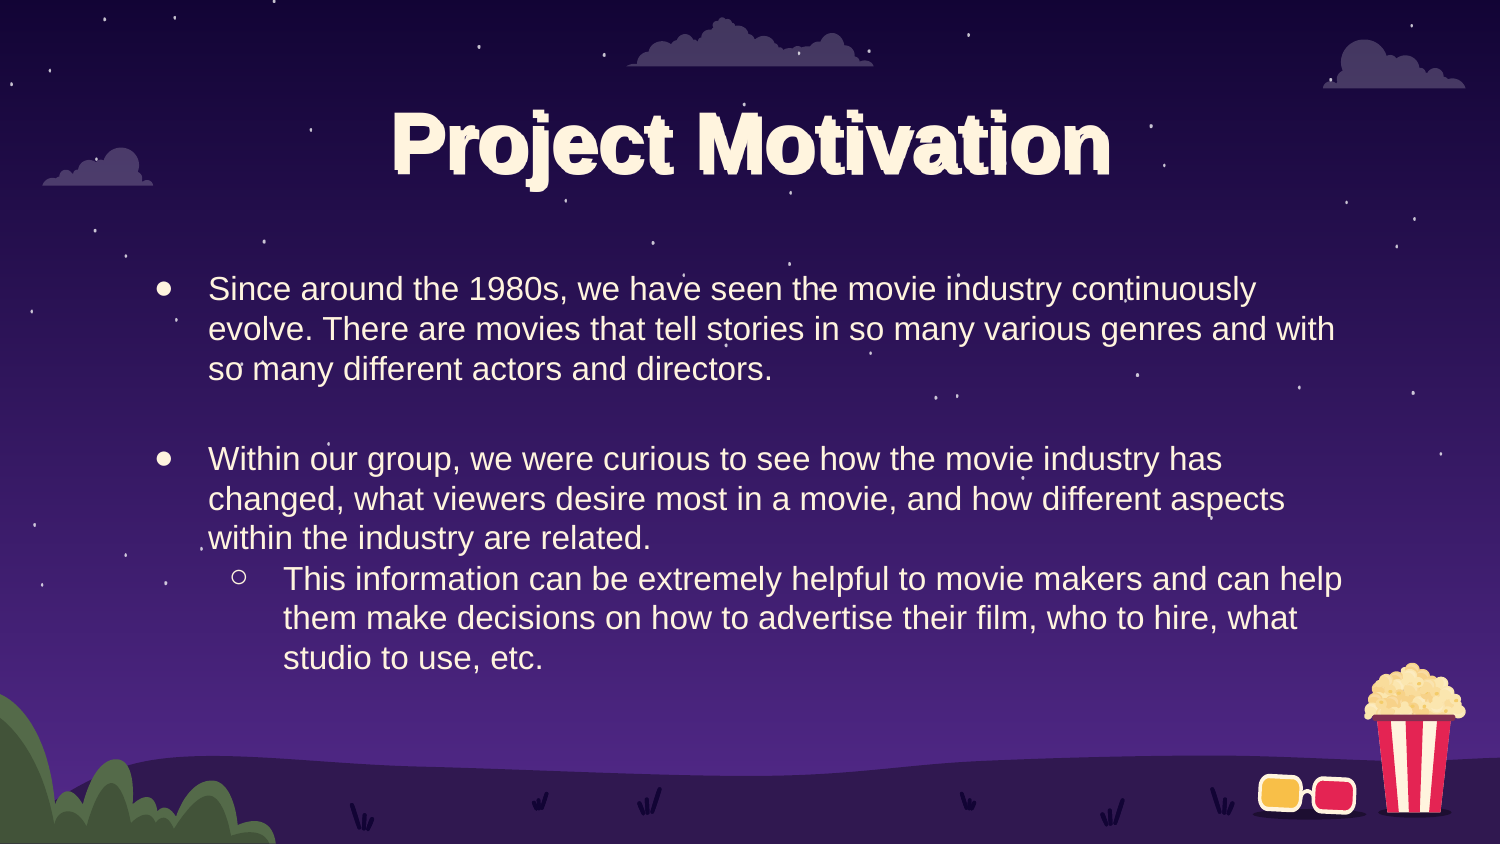

# Project Motivation
Since around the 1980s, we have seen the movie industry continuously evolve. There are movies that tell stories in so many various genres and with so many different actors and directors.

Within our group, we were curious to see how the movie industry has changed, what viewers desire most in a movie, and how different aspects within the industry are related.
This information can be extremely helpful to movie makers and can help them make decisions on how to advertise their film, who to hire, what studio to use, etc.